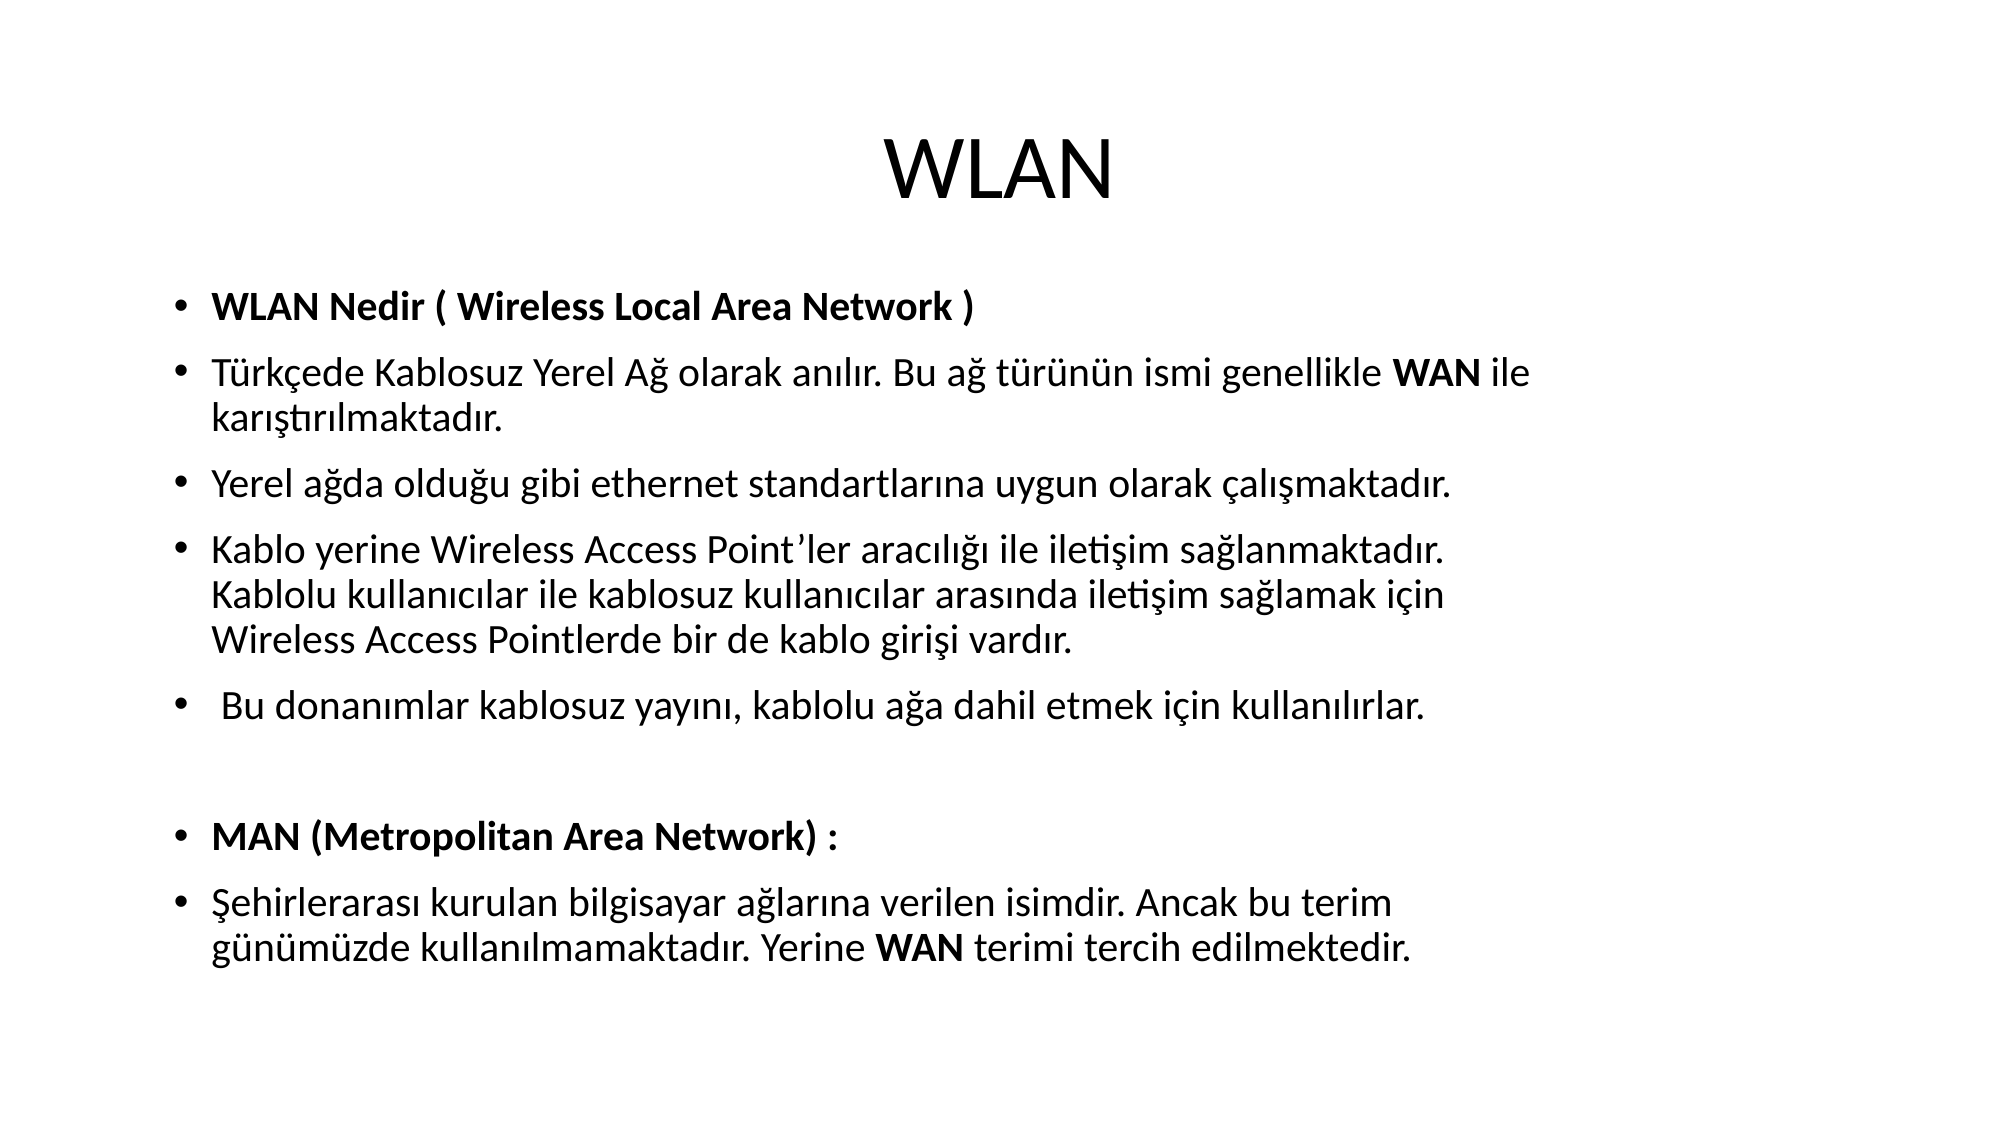

# WLAN
WLAN Nedir ( Wireless Local Area Network )
Türkçede Kablosuz Yerel Ağ olarak anılır. Bu ağ türünün ismi genellikle WAN ile karıştırılmaktadır.
Yerel ağda olduğu gibi ethernet standartlarına uygun olarak çalışmaktadır.
Kablo yerine Wireless Access Point’ler aracılığı ile iletişim sağlanmaktadır. Kablolu kullanıcılar ile kablosuz kullanıcılar arasında iletişim sağlamak için Wireless Access Pointlerde bir de kablo girişi vardır.
 Bu donanımlar kablosuz yayını, kablolu ağa dahil etmek için kullanılırlar.

MAN (Metropolitan Area Network) :
Şehirlerarası kurulan bilgisayar ağlarına verilen isimdir. Ancak bu terim günümüzde kullanılmamaktadır. Yerine WAN terimi tercih edilmektedir.